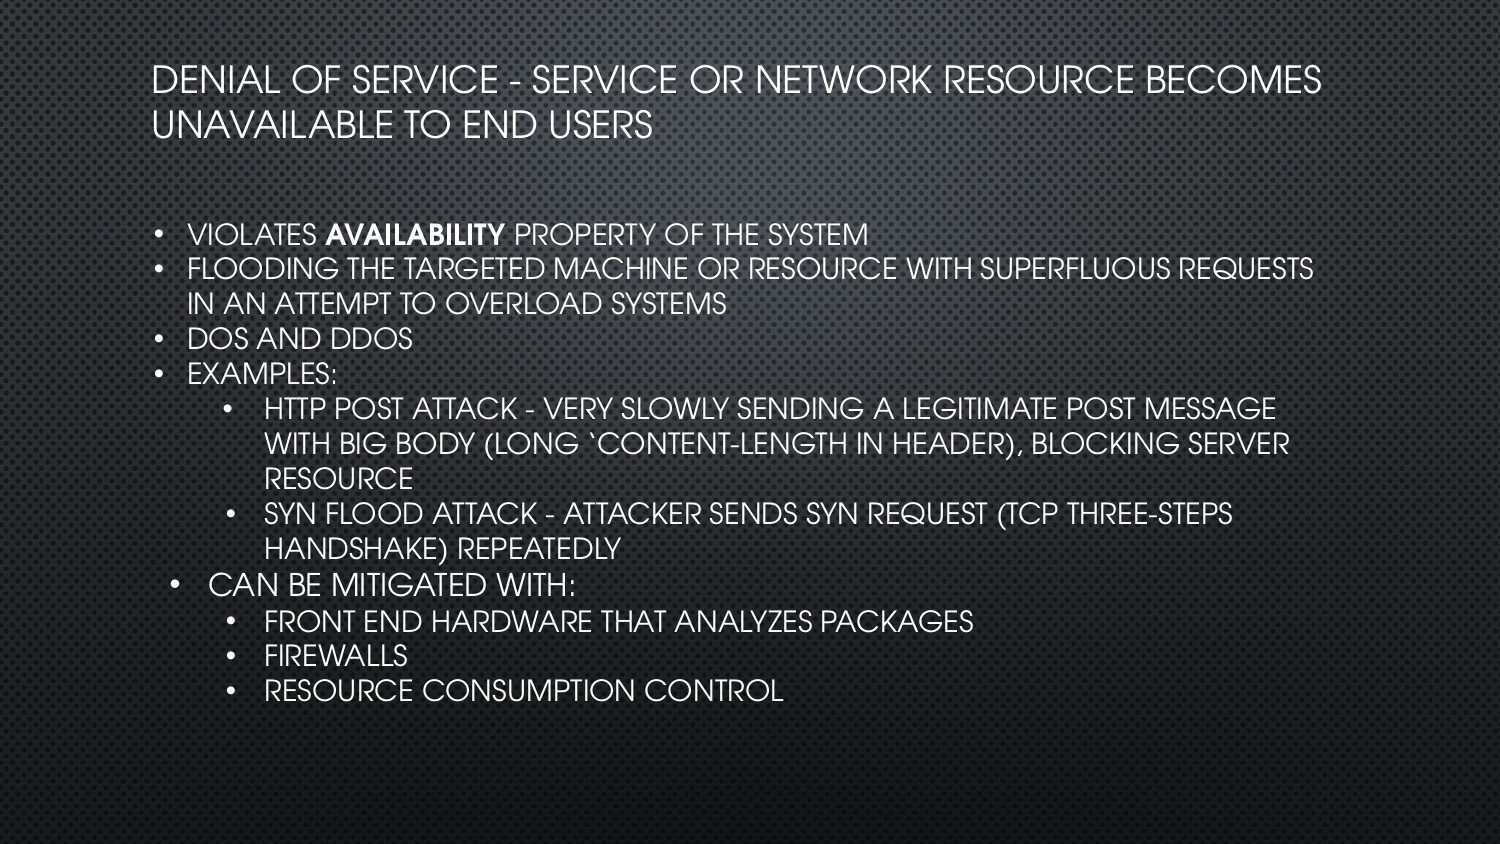

# DENIAL OF SERVICE - SERVICE OR NETWORK RESOURCE BECOMES UNAVAILABLE TO END USERS
VIOLATES AVAILABILITY PROPERTY OF THE SYSTEM
FLOODING THE TARGETED MACHINE OR RESOURCE WITH SUPERFLUOUS REQUESTS IN AN ATTEMPT TO OVERLOAD SYSTEMS
DOS AND DDOS
EXAMPLES:
HTTP POST ATTACK - VERY SLOWLY SENDING A LEGITIMATE POST MESSAGE WITH BIG BODY (LONG ‘CONTENT-LENGTH IN HEADER), BLOCKING SERVER RESOURCE
SYN FLOOD ATTACK - ATTACKER SENDS SYN REQUEST (TCP THREE-STEPS HANDSHAKE) REPEATEDLY
CAN BE MITIGATED WITH:
FRONT END HARDWARE THAT ANALYZES PACKAGES
FIREWALLS
RESOURCE CONSUMPTION CONTROL